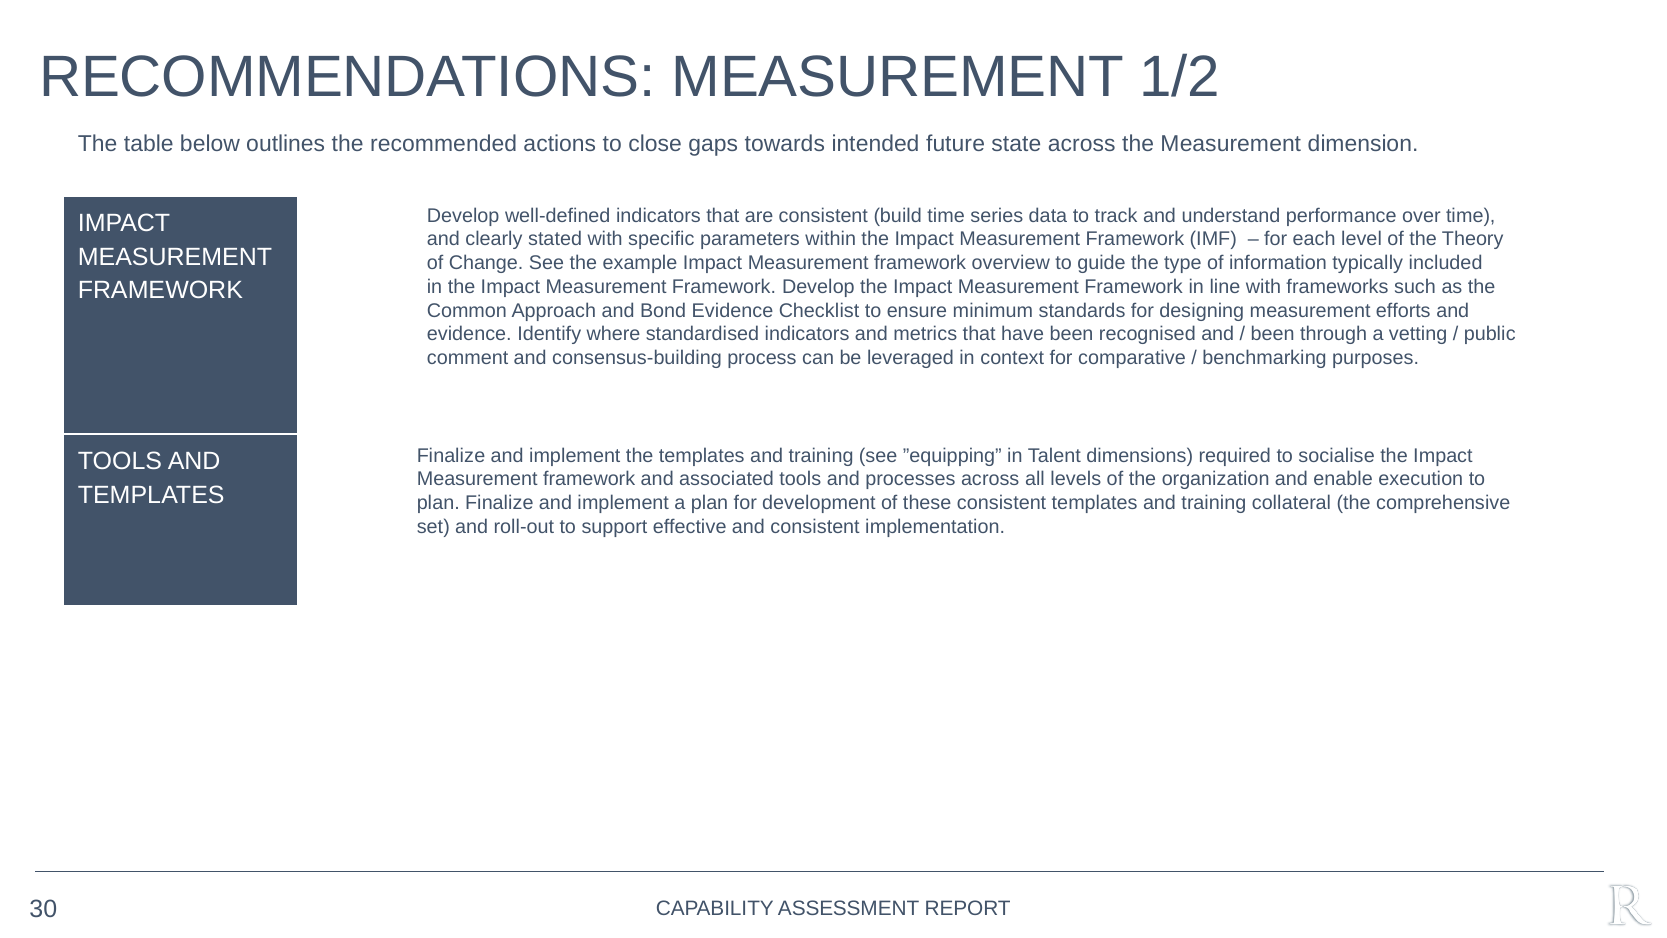

# Recommendations: MEASUREMENT 1/2
The table below outlines the recommended actions to close gaps towards intended future state across the Measurement dimension.
Develop well-defined indicators that are consistent (build time series data to track and understand performance over time),
and clearly stated with specific parameters within the Impact Measurement Framework (IMF)  – for each level of the Theory
of Change. See the example Impact Measurement framework overview to guide the type of information typically included
in the Impact Measurement Framework. ​Develop the Impact Measurement Framework in line with frameworks such as the
Common Approach and Bond Evidence Checklist to ensure minimum standards for designing measurement efforts and
evidence. ​Identify where standardised indicators and metrics that have been recognised and / been through a vetting / public
comment and consensus-building process can be leveraged in context for comparative / benchmarking purposes.
| Impact Measurement Framework |  |
| --- | --- |
| Tools and Templates |  |
Finalize and implement the templates and training (see ”equipping” in Talent dimensions) required to socialise the Impact
Measurement framework and associated tools and processes across all levels of the organization and enable execution to
plan. Finalize and implement a plan for development of these consistent templates and training collateral (the comprehensive
set) and roll-out to support effective and consistent implementation.
30
Capability ASSESSMENT Report